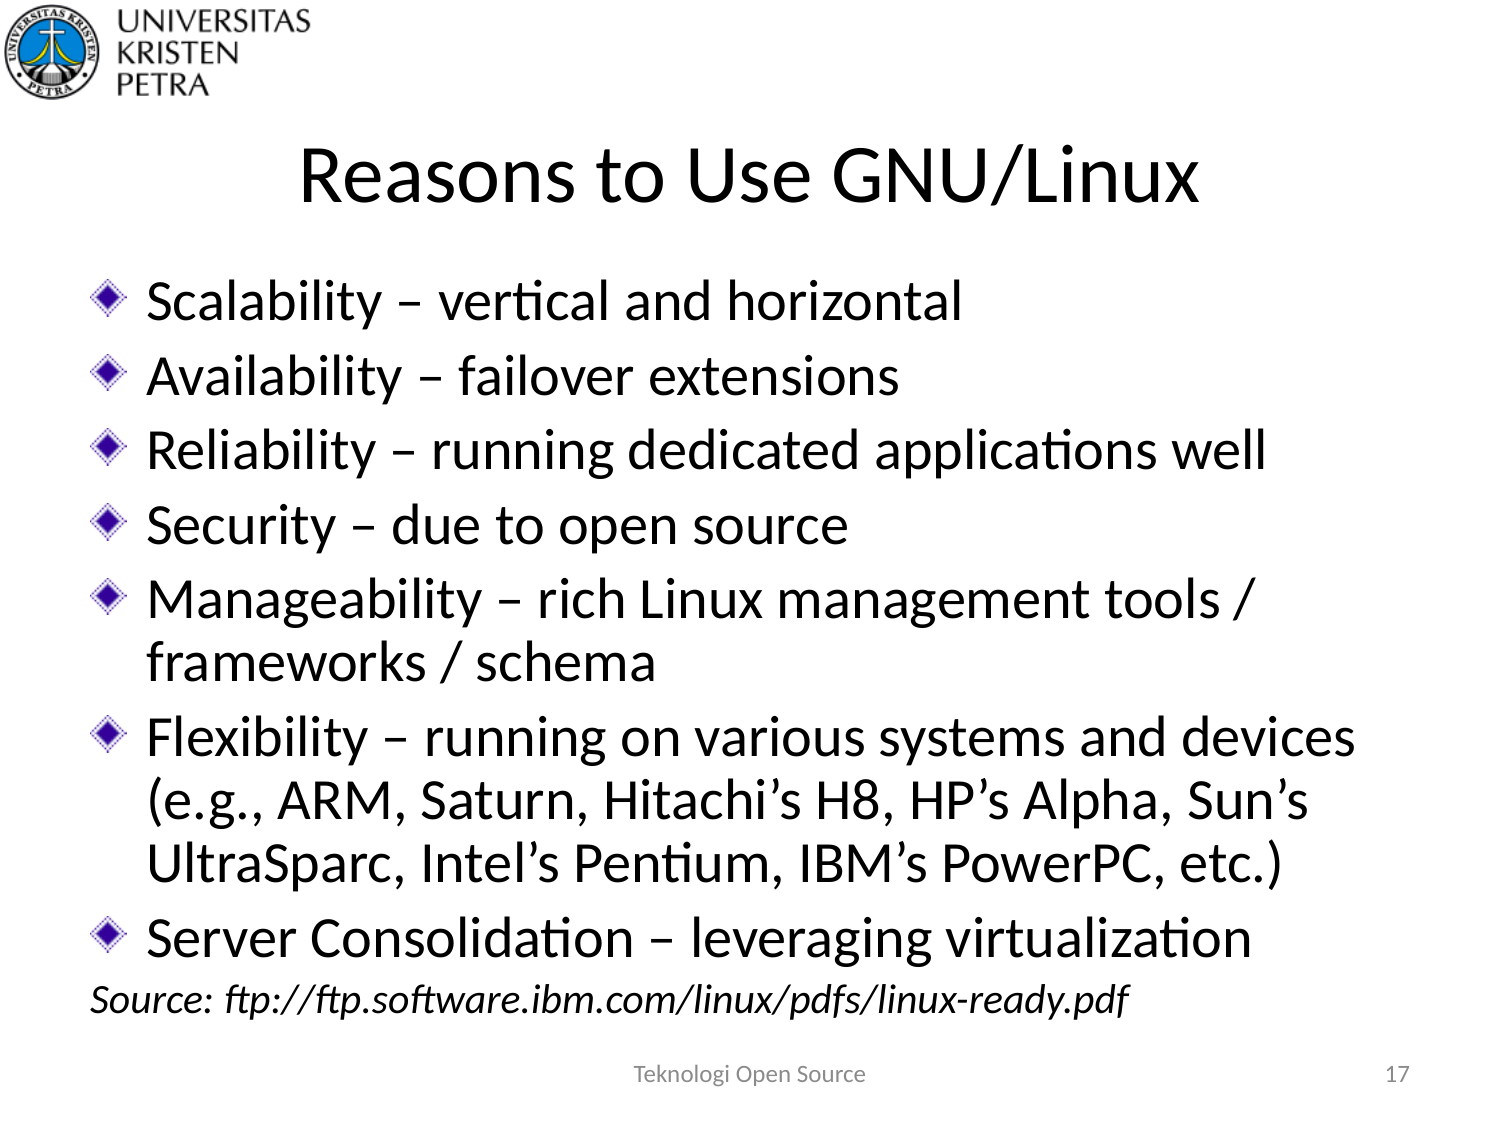

# Reasons to Use GNU/Linux
Scalability – vertical and horizontal
Availability – failover extensions
Reliability – running dedicated applications well
Security – due to open source
Manageability – rich Linux management tools / frameworks / schema
Flexibility – running on various systems and devices (e.g., ARM, Saturn, Hitachi’s H8, HP’s Alpha, Sun’s UltraSparc, Intel’s Pentium, IBM’s PowerPC, etc.)
Server Consolidation – leveraging virtualization
Source: ftp://ftp.software.ibm.com/linux/pdfs/linux-ready.pdf
Teknologi Open Source
17